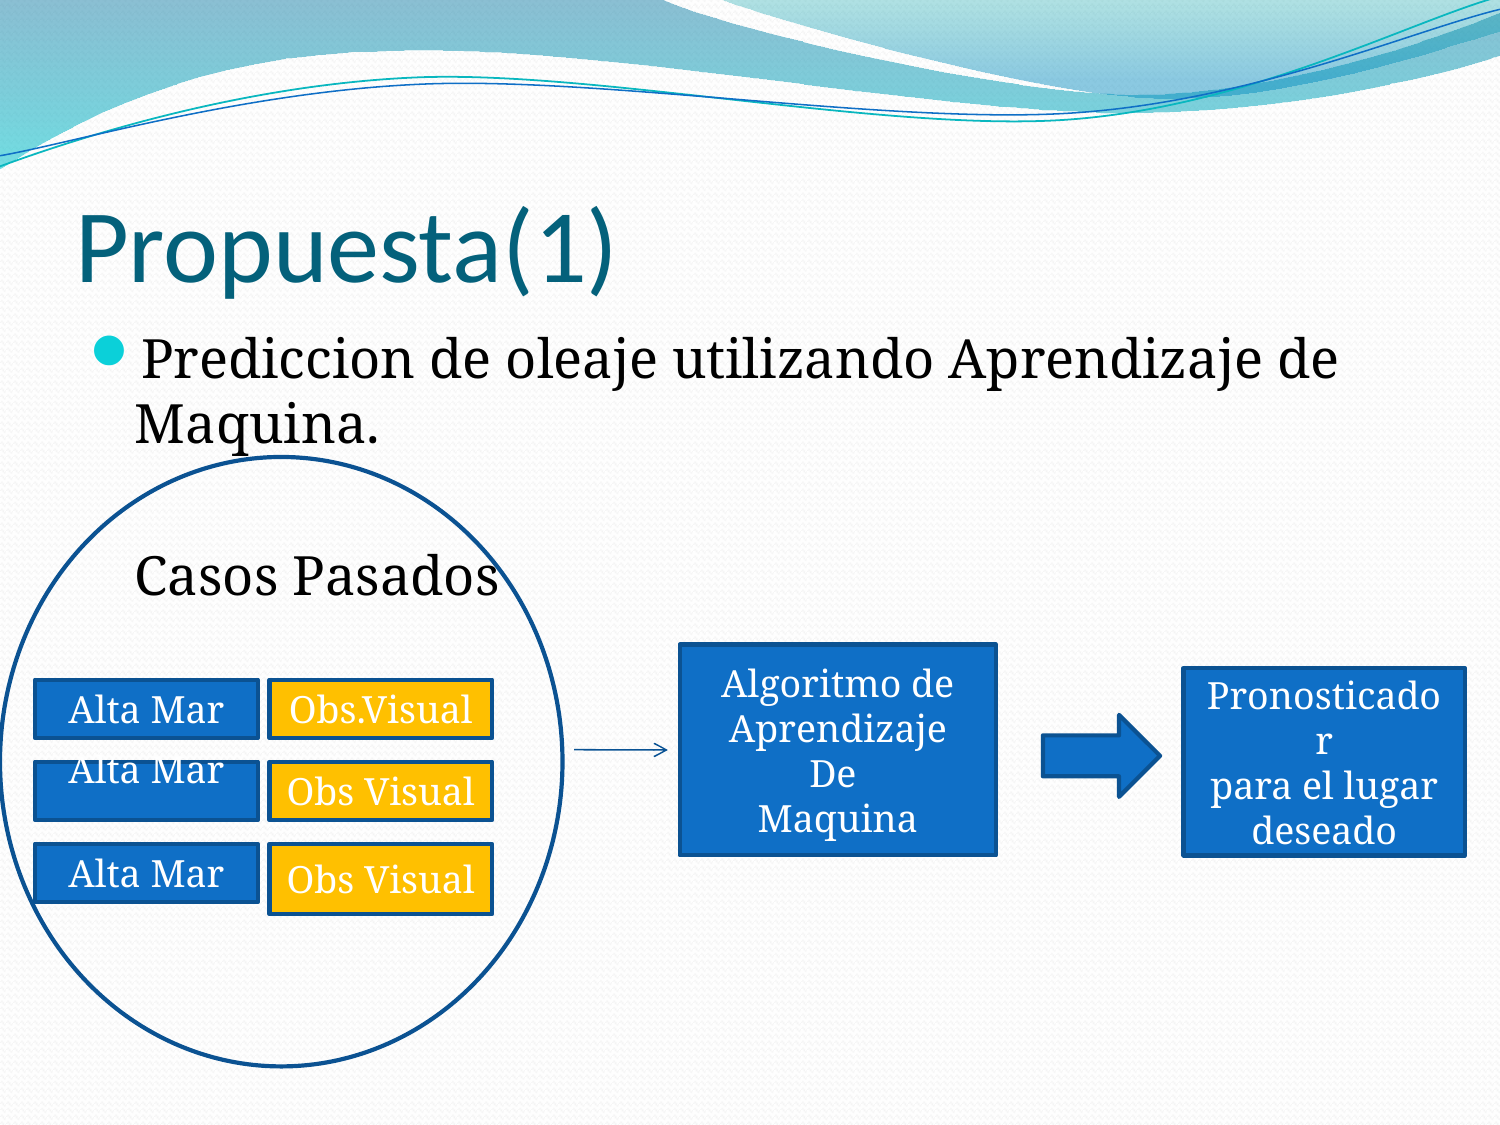

# Propuesta(1)
Prediccion de oleaje utilizando Aprendizaje de Maquina.

	Casos Pasados

Algoritmo de Aprendizaje
De
Maquina
Pronosticador
para el lugar deseado
Alta Mar
Obs.Visual

Alta Mar
Obs Visual
Alta Mar
Obs Visual